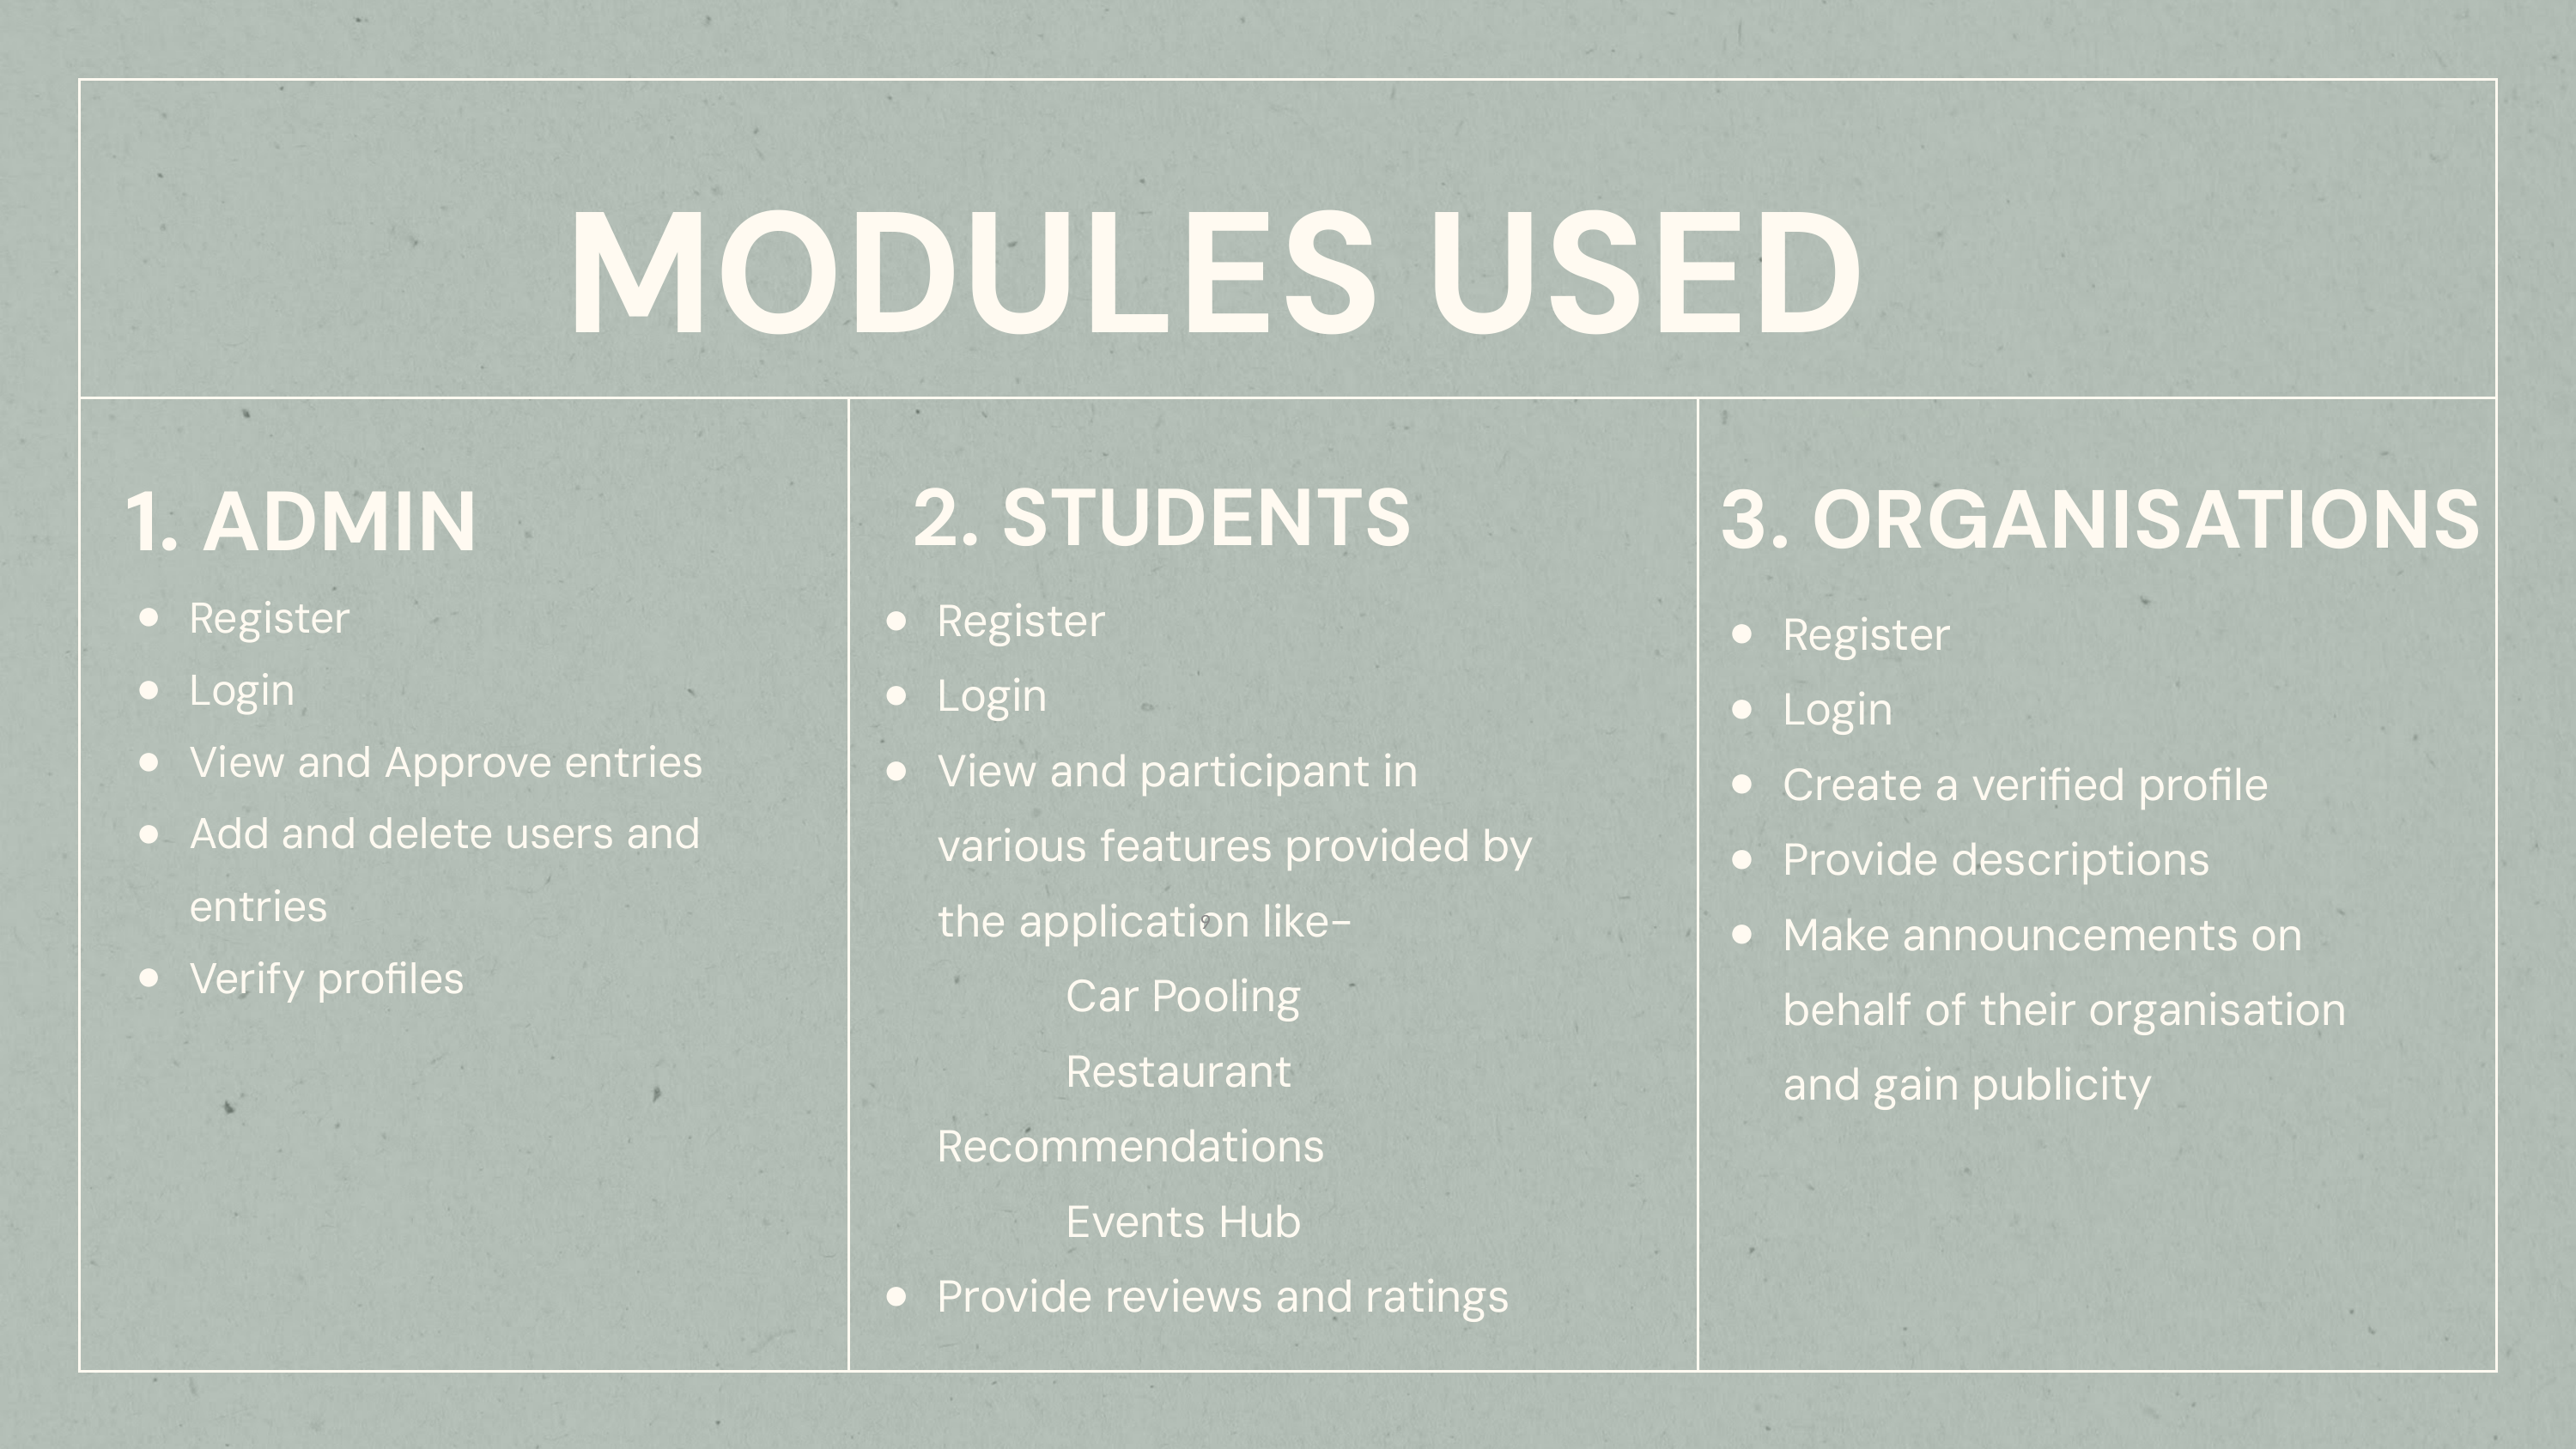

MODULES USED
1. ADMIN
2. STUDENTS
3. ORGANISATIONS

Register
Login
View and Approve entries
Add and delete users and entries
Verify profiles
Register
Login
View and participant in various features provided by the application like-
	Car Pooling
	Restaurant Recommendations
	Events Hub
Provide reviews and ratings

Register
Login
Create a verified profile
Provide descriptions
Make announcements on behalf of their organisation and gain publicity
9